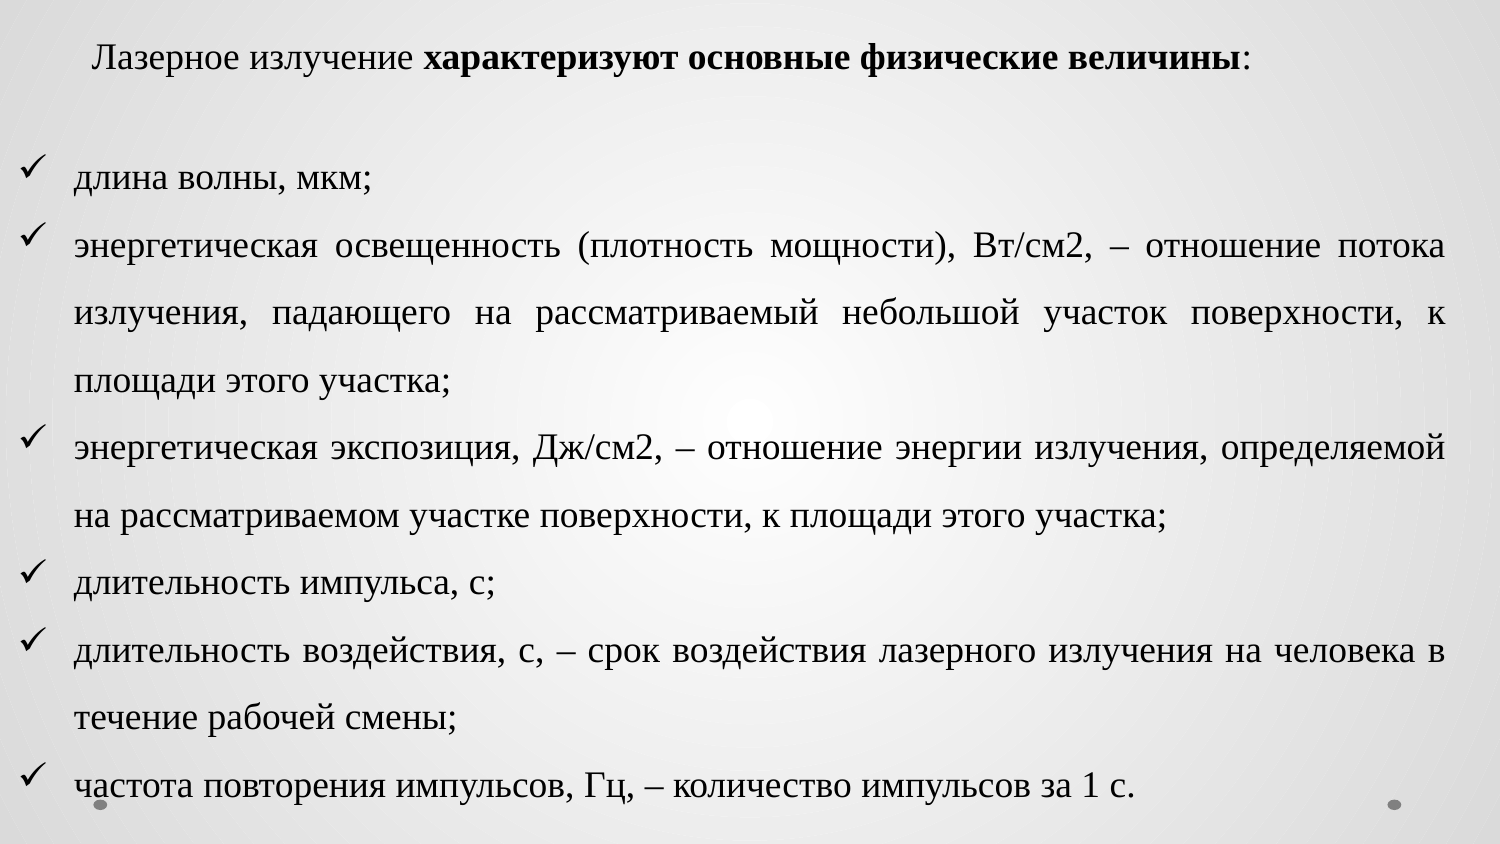

Лазерное излучение характеризуют основные физические величины:

длина волны, мкм;
энергетическая освещенность (плотность мощности), Вт/см2, – отношение потока излучения, падающего на рассматриваемый небольшой участок поверхности, к площади этого участка;
энергетическая экспозиция, Дж/см2, – отношение энергии излучения, определяемой на рассматриваемом участке поверхности, к площади этого участка;
длительность импульса, с;
длительность воздействия, с, – срок воздействия лазерного излучения на человека в течение рабочей смены;
частота повторения импульсов, Гц, – количество импульсов за 1 с.